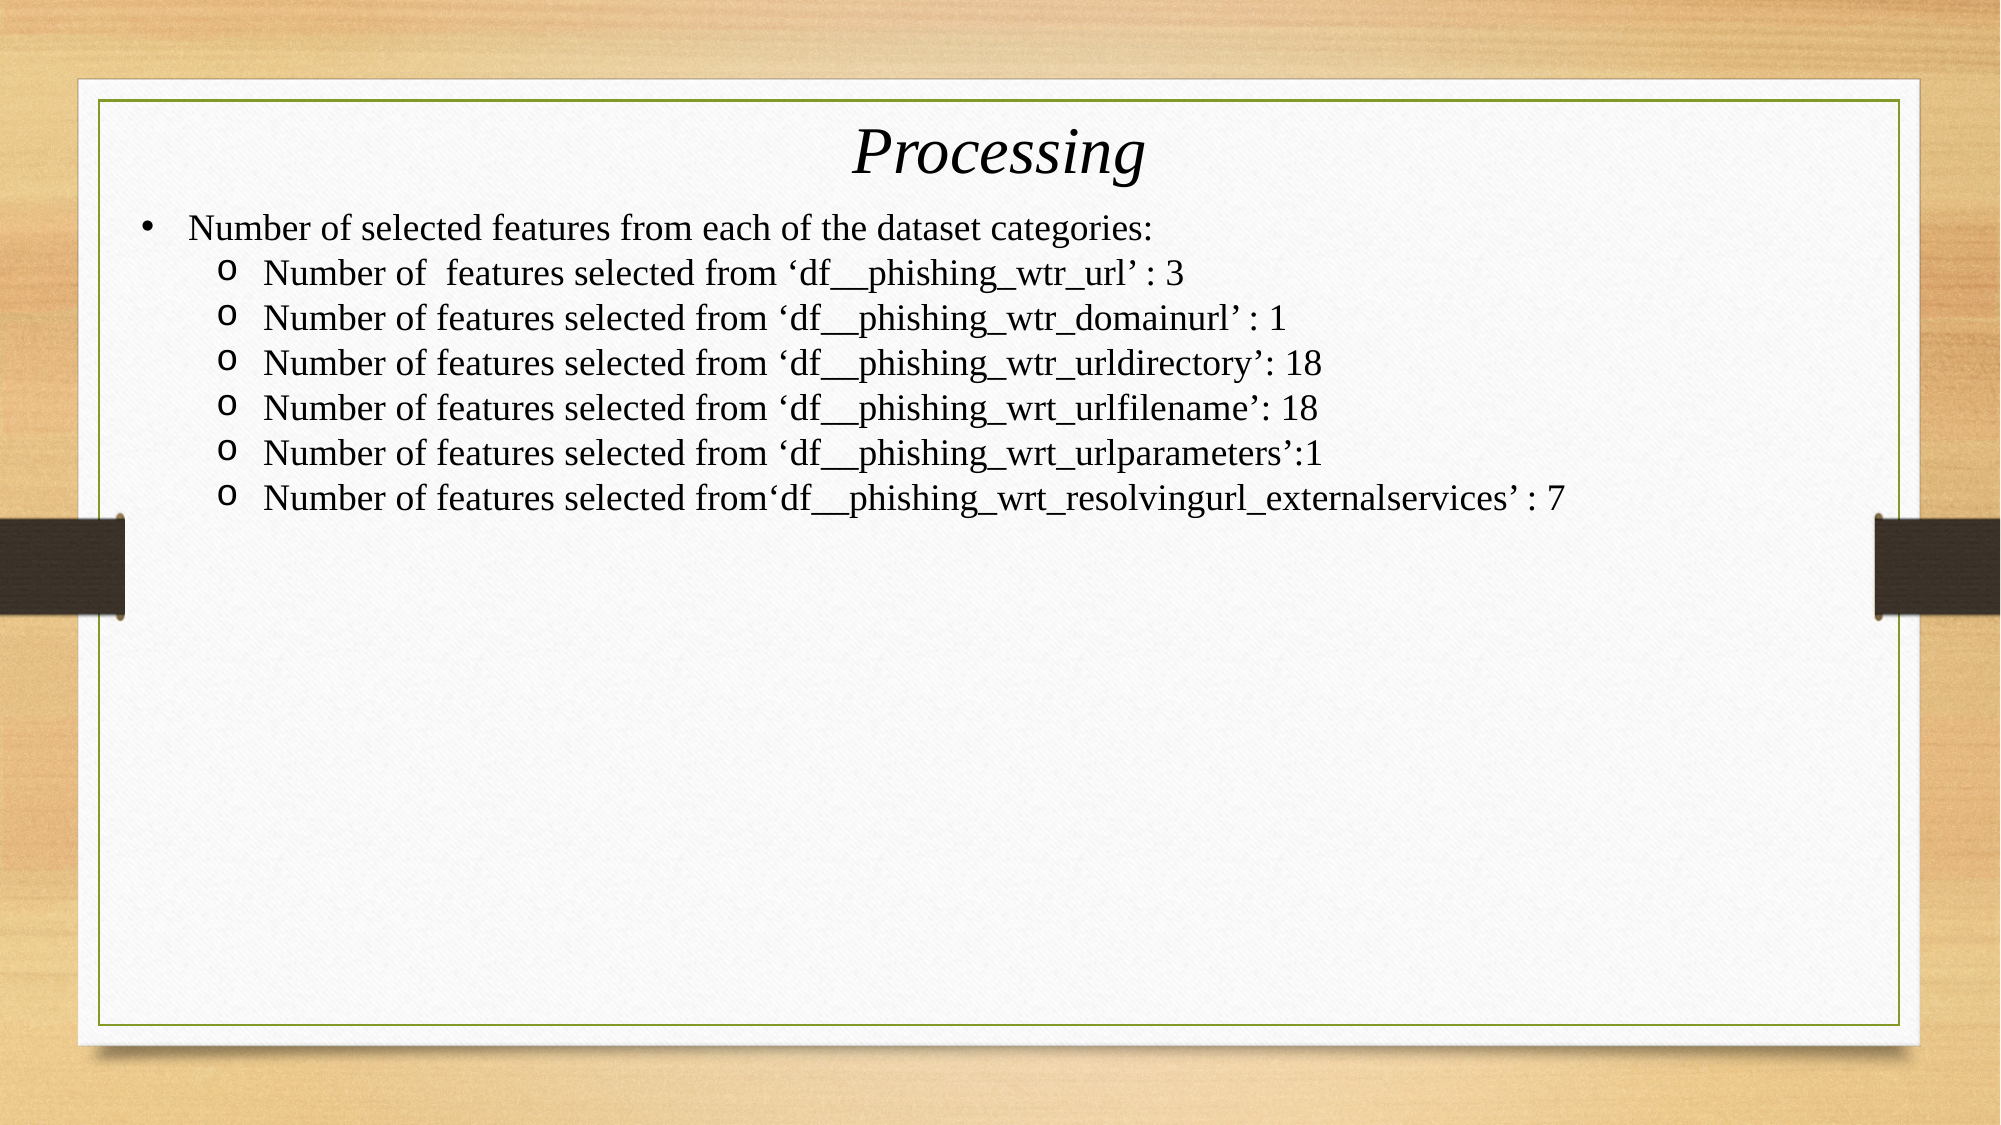

Processing
Number of selected features from each of the dataset categories:
Number of  features selected from ‘df__phishing_wtr_url’ : 3
Number of features selected from ‘df__phishing_wtr_domainurl’ : 1
Number of features selected from ‘df__phishing_wtr_urldirectory’: 18
Number of features selected from ‘df__phishing_wrt_urlfilename’: 18
Number of features selected from ‘df__phishing_wrt_urlparameters’:1
Number of features selected from‘df__phishing_wrt_resolvingurl_externalservices’ : 7